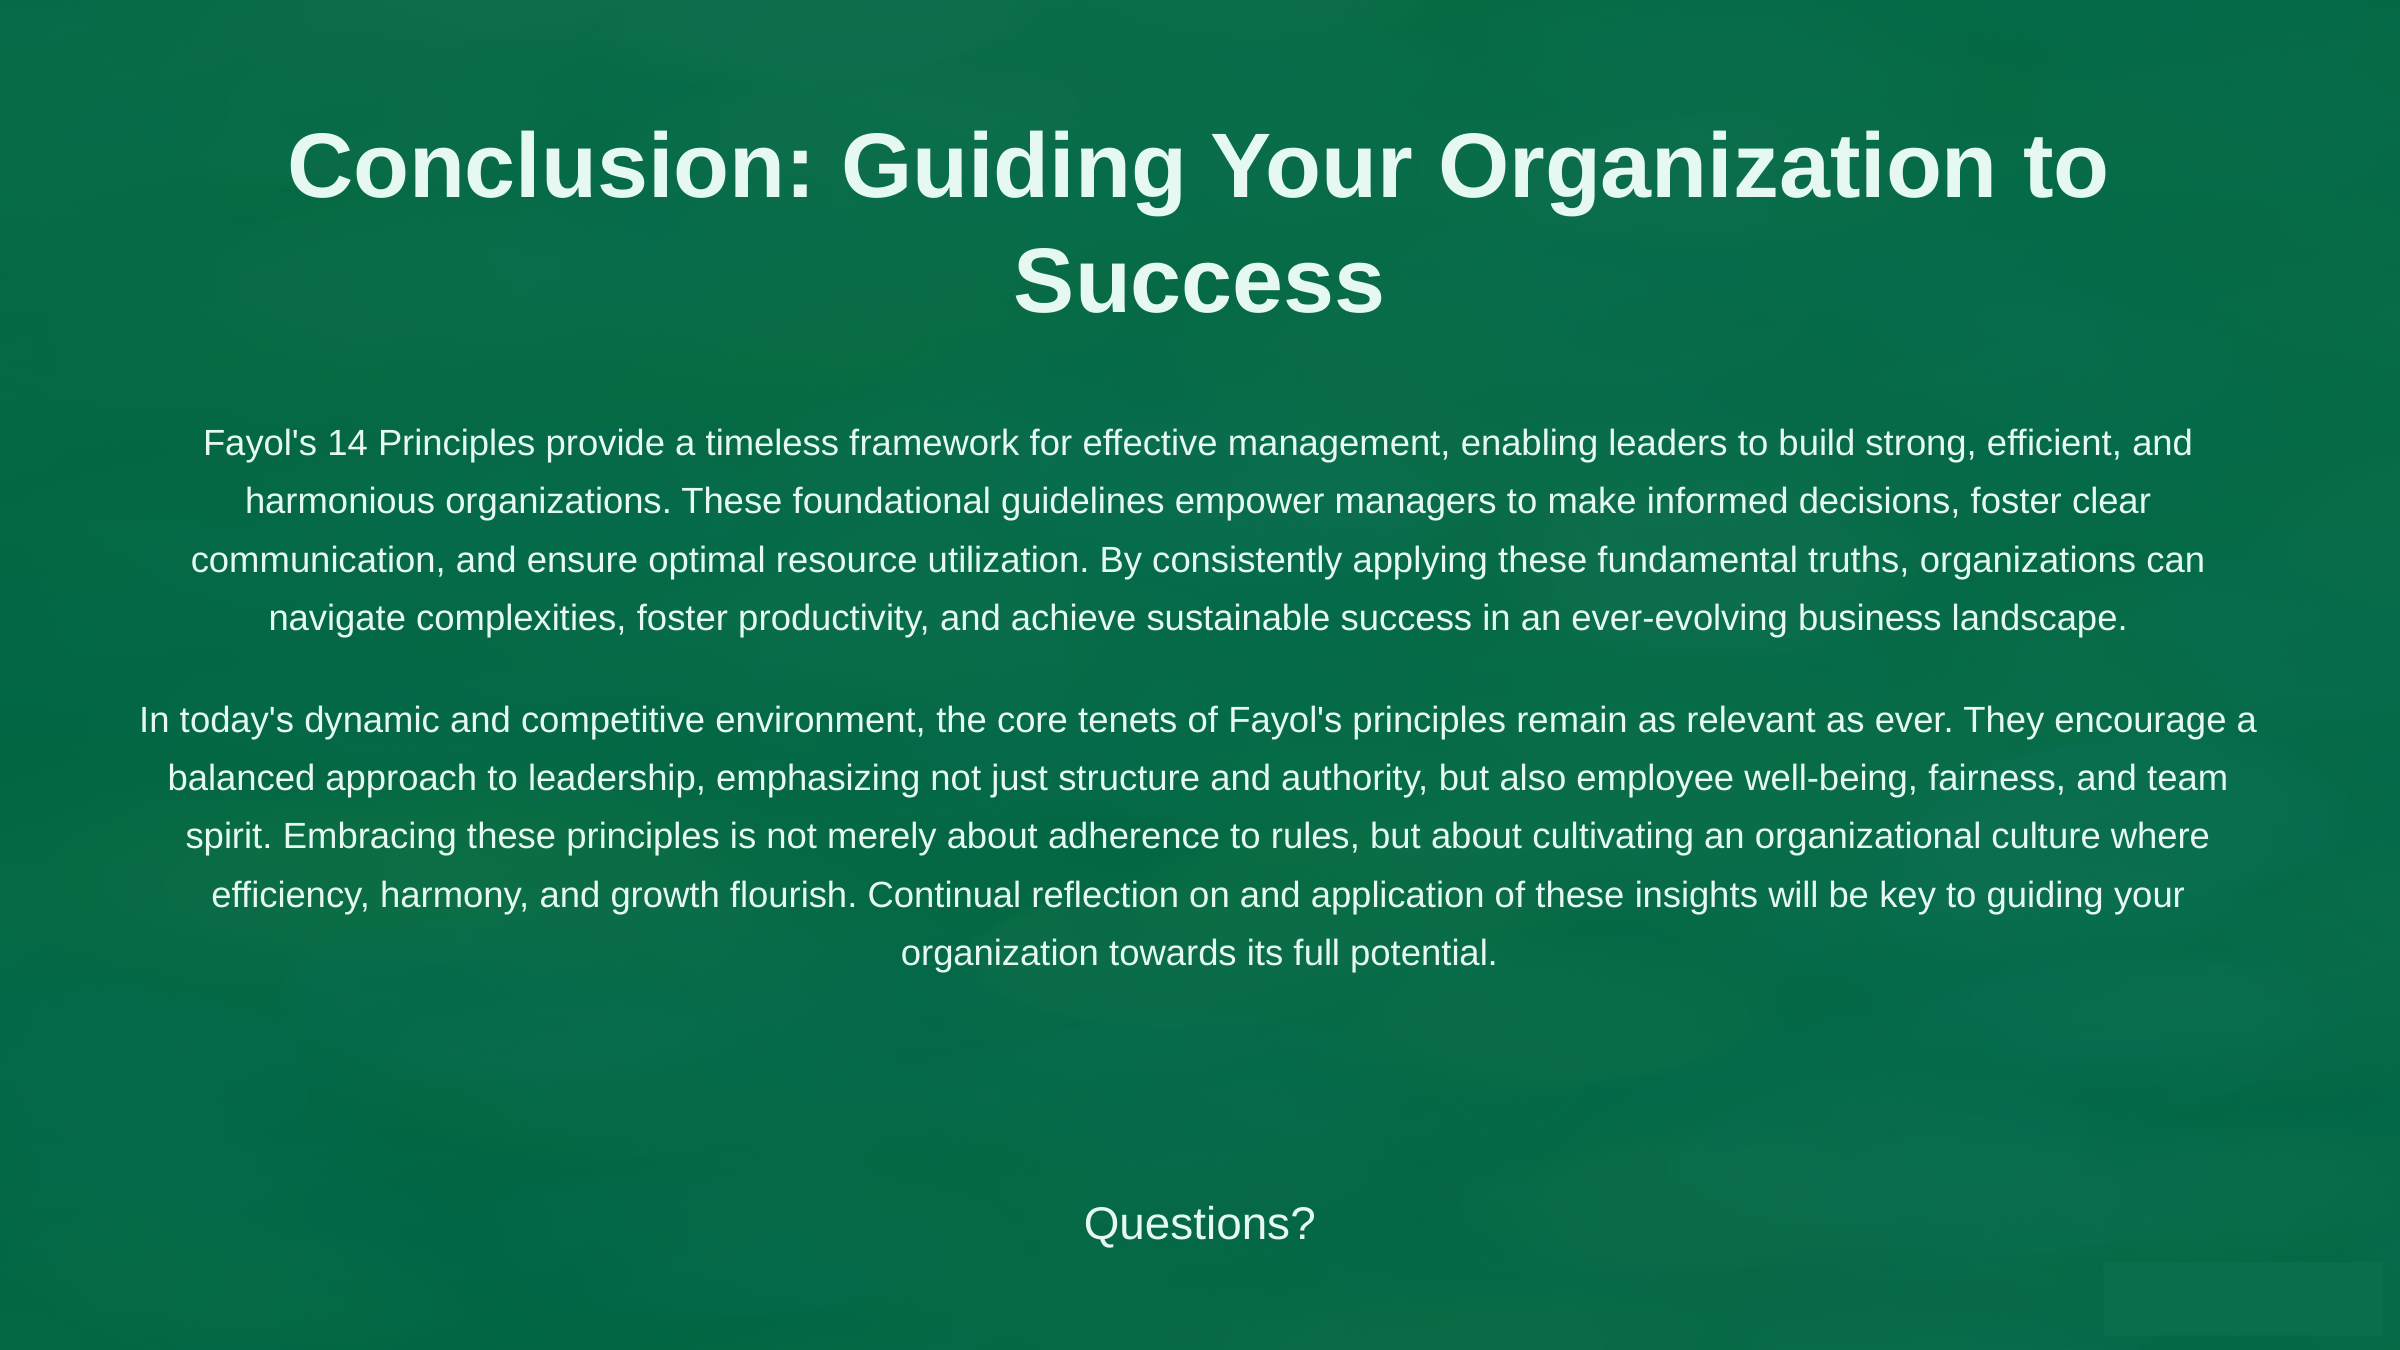

Conclusion: Guiding Your Organization to Success
Fayol's 14 Principles provide a timeless framework for effective management, enabling leaders to build strong, efficient, and harmonious organizations. These foundational guidelines empower managers to make informed decisions, foster clear communication, and ensure optimal resource utilization. By consistently applying these fundamental truths, organizations can navigate complexities, foster productivity, and achieve sustainable success in an ever-evolving business landscape.
In today's dynamic and competitive environment, the core tenets of Fayol's principles remain as relevant as ever. They encourage a balanced approach to leadership, emphasizing not just structure and authority, but also employee well-being, fairness, and team spirit. Embracing these principles is not merely about adherence to rules, but about cultivating an organizational culture where efficiency, harmony, and growth flourish. Continual reflection on and application of these insights will be key to guiding your organization towards its full potential.

Questions?